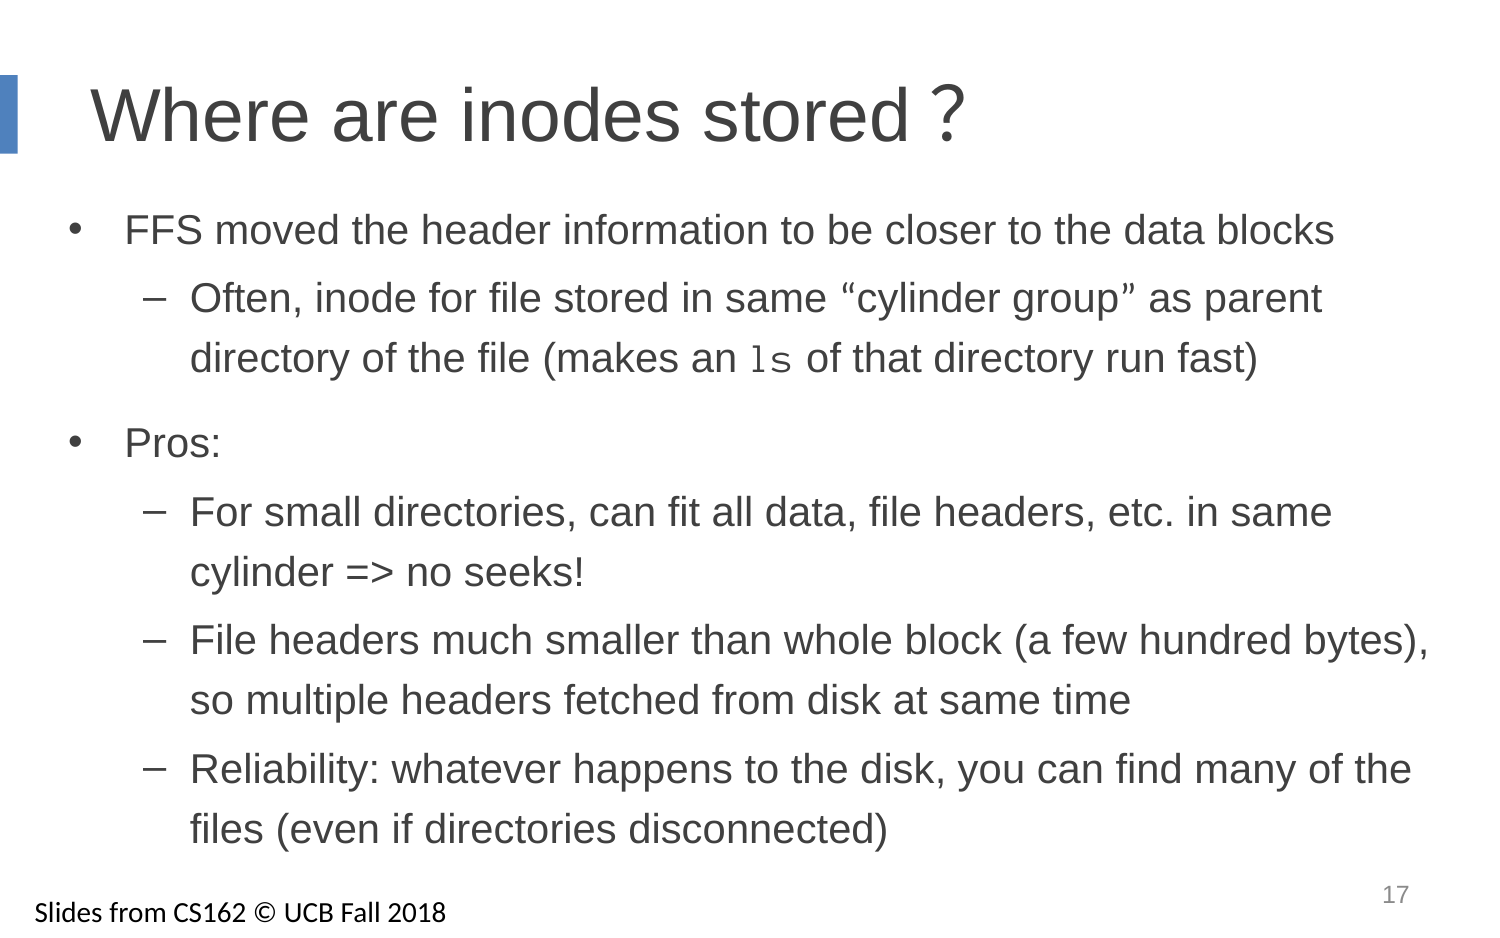

# Where are inodes stored？
FFS moved the header information to be closer to the data blocks
Often, inode for file stored in same “cylinder group” as parent directory of the file (makes an ls of that directory run fast)
Pros:
For small directories, can fit all data, file headers, etc. in same cylinder => no seeks!
File headers much smaller than whole block (a few hundred bytes), so multiple headers fetched from disk at same time
Reliability: whatever happens to the disk, you can find many of the files (even if directories disconnected)

17
Slides from CS162 © UCB Fall 2018